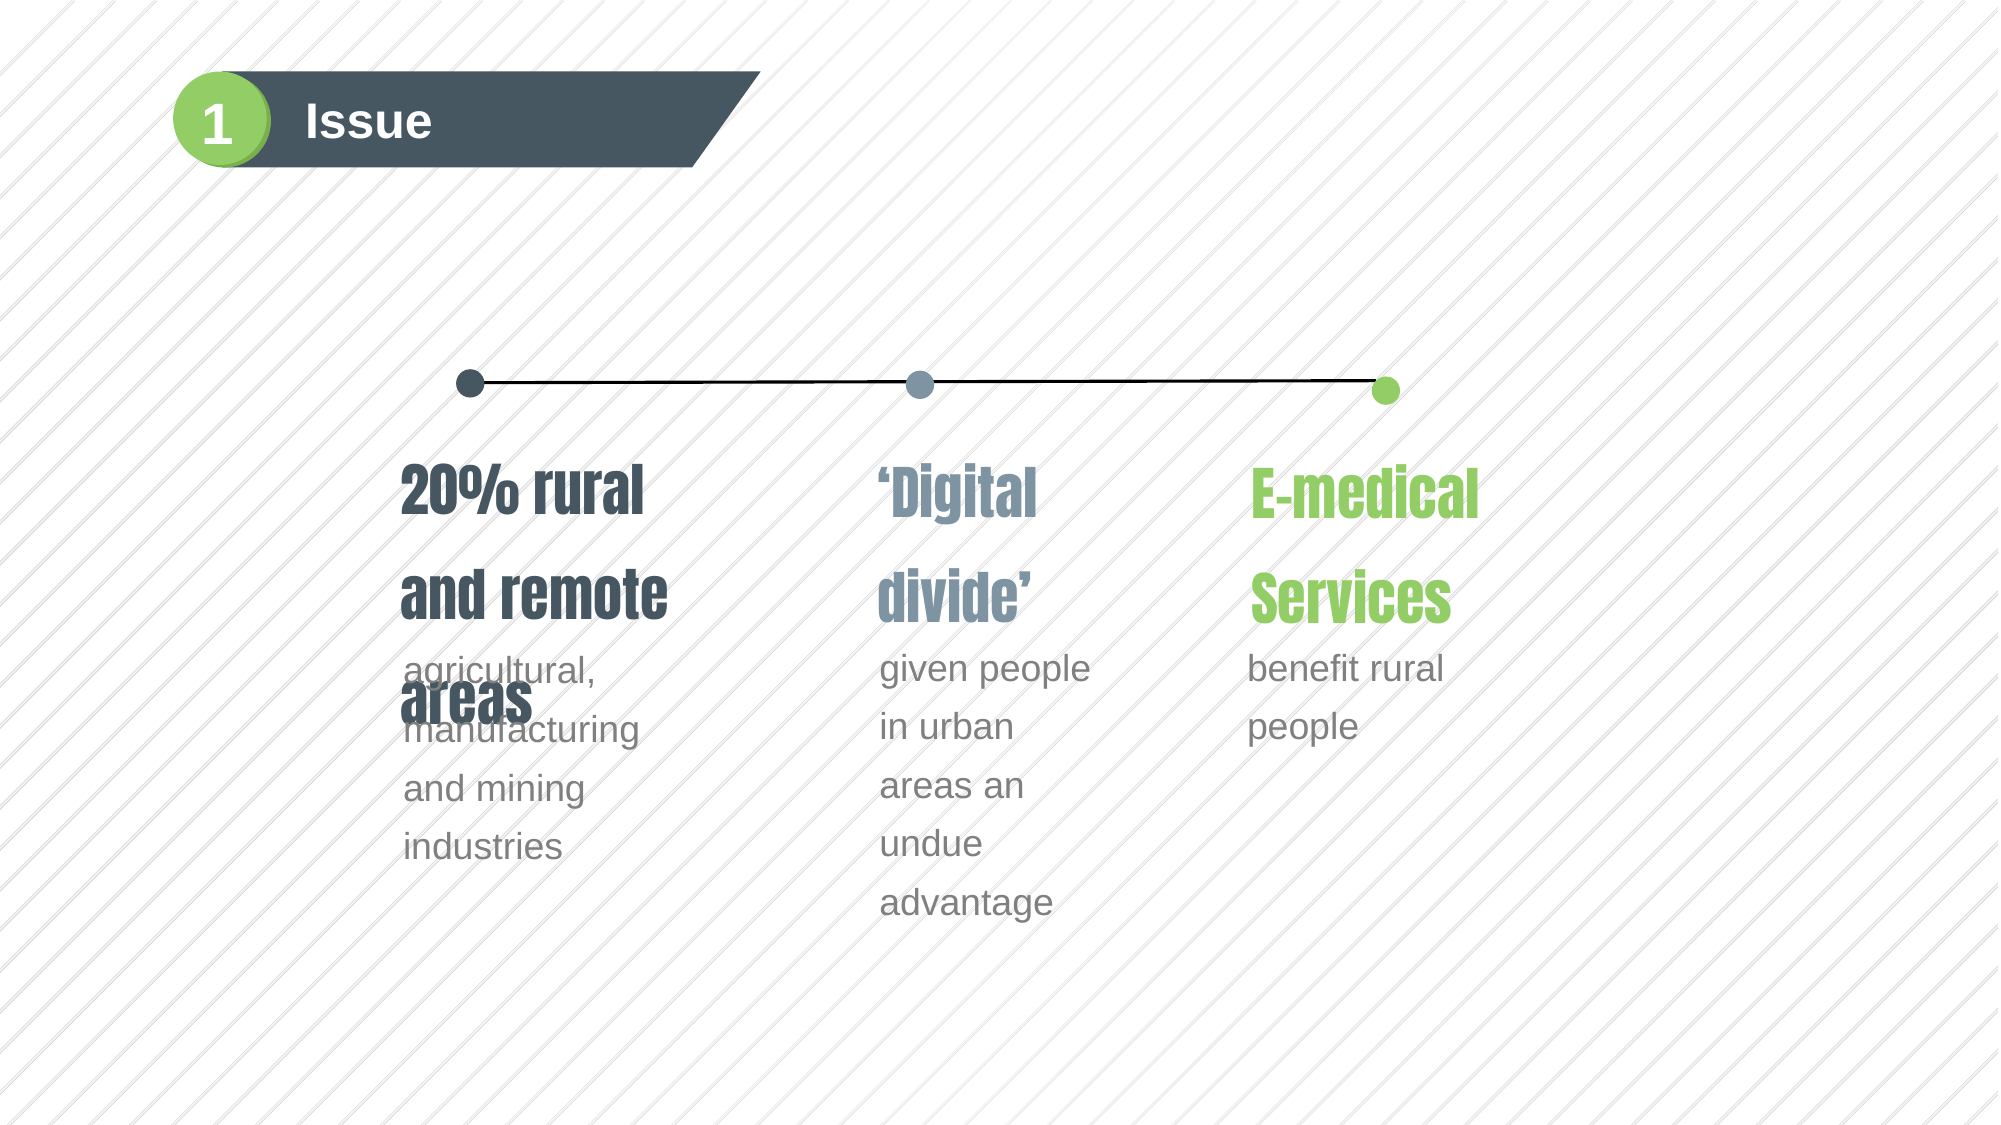

1
Issue

20% rural and remote areas
‘Digital divide’
E-medical Services
given people in urban areas an undue advantage

benefit rural people
agricultural, manufacturing and mining industries